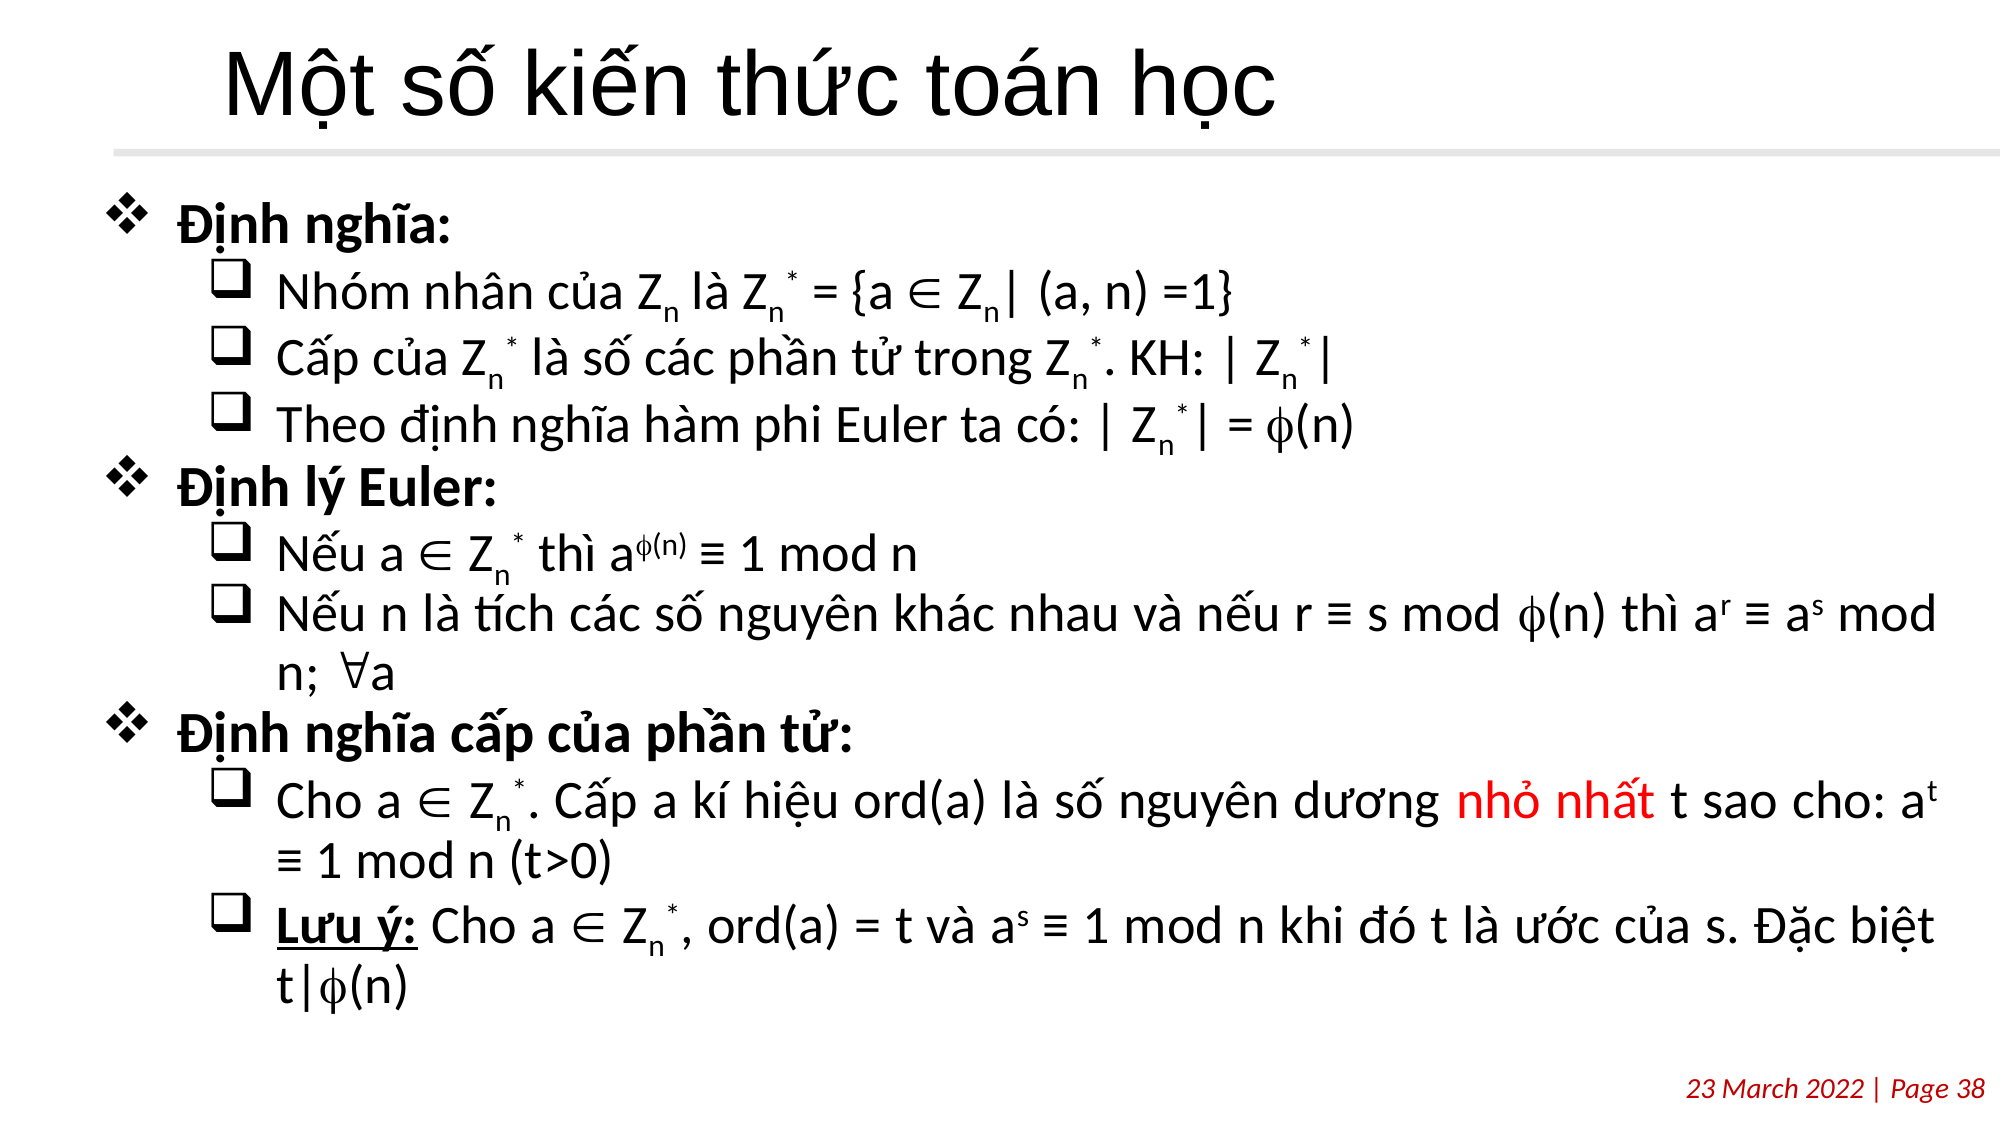

# Một số kiến thức toán học
Định nghĩa:
Nhóm nhân của Zn là Zn* = {a ∈ Zn| (a, n) =1}
Cấp của Zn* là số các phần tử trong Zn*. KH: | Zn*|
Theo định nghĩa hàm phi Euler ta có: | Zn*| = φ(n)
Định lý Euler:
Nếu a ∈ Zn* thì aφ(n) ≡ 1 mod n
Nếu n là tích các số nguyên khác nhau và nếu r ≡ s mod φ(n) thì ar ≡ as mod n; ∀a
Định nghĩa cấp của phần tử:
Cho a ∈ Zn*. Cấp a kí hiệu ord(a) là số nguyên dương nhỏ nhất t sao cho: at ≡ 1 mod n (t>0)
Lưu ý: Cho a ∈ Zn*, ord(a) = t và as ≡ 1 mod n khi đó t là ước của s. Đặc biệt t|φ(n)